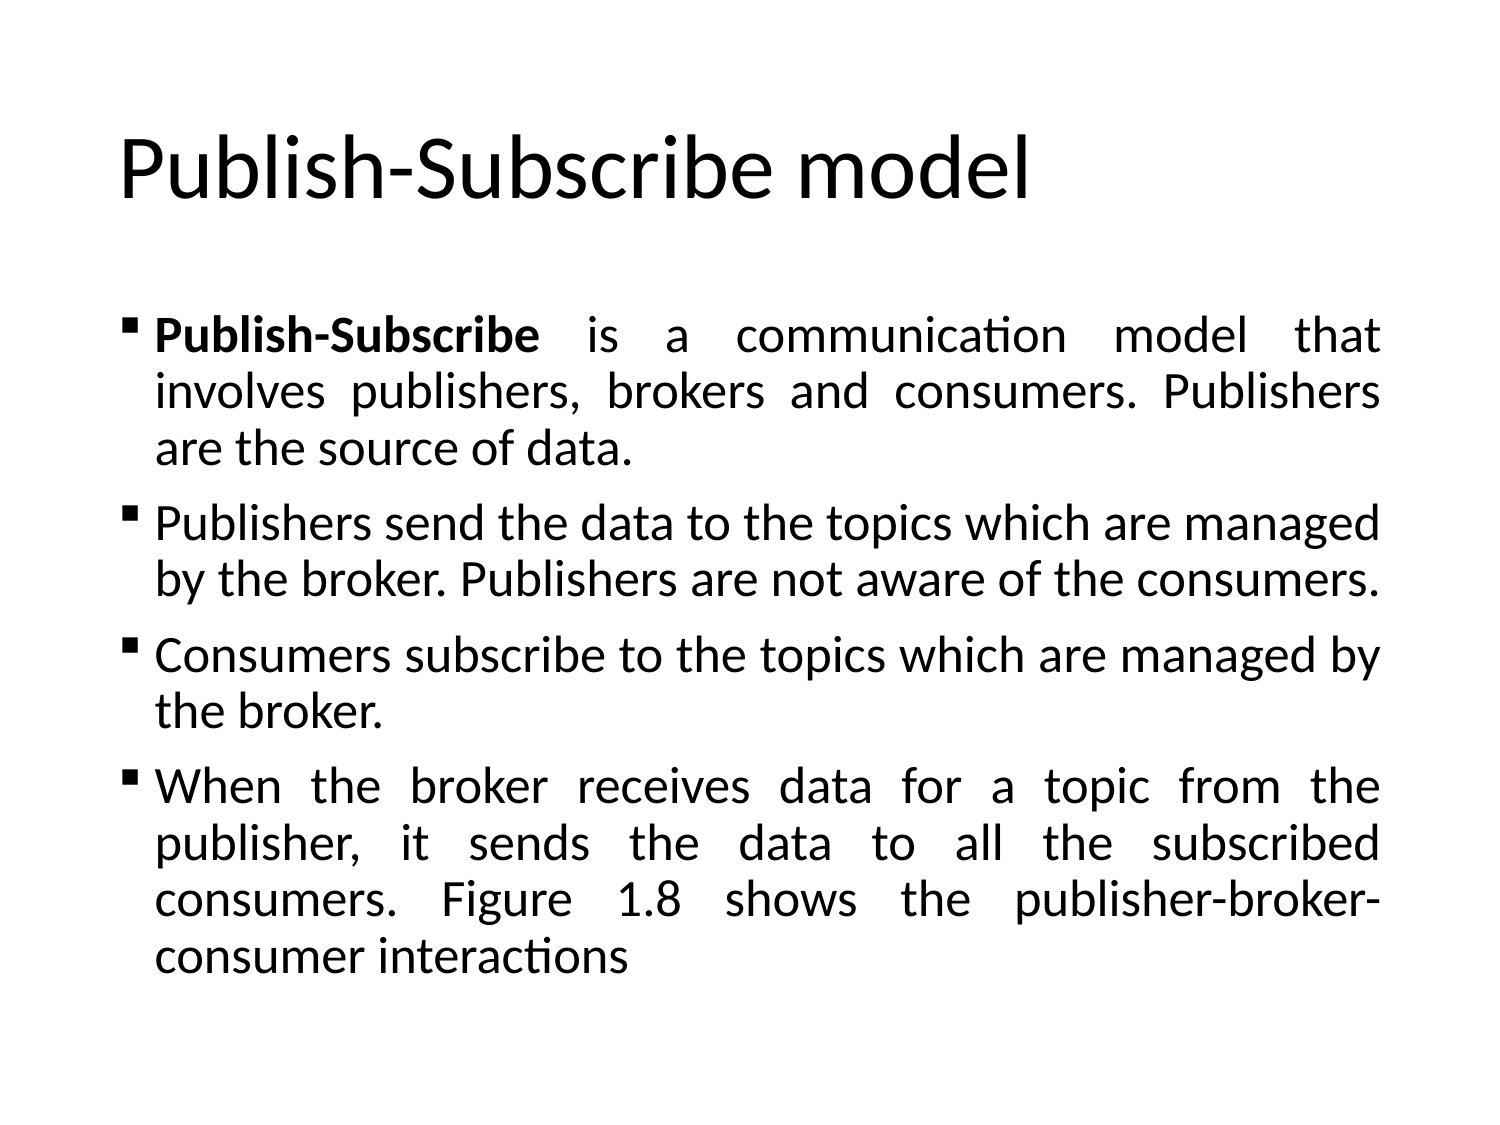

# Publish-Subscribe model
Publish-Subscribe is a communication model that involves publishers, brokers and consumers. Publishers are the source of data.
Publishers send the data to the topics which are managed by the broker. Publishers are not aware of the consumers.
Consumers subscribe to the topics which are managed by the broker.
When the broker receives data for a topic from the publisher, it sends the data to all the subscribed consumers. Figure 1.8 shows the publisher-broker-consumer interactions